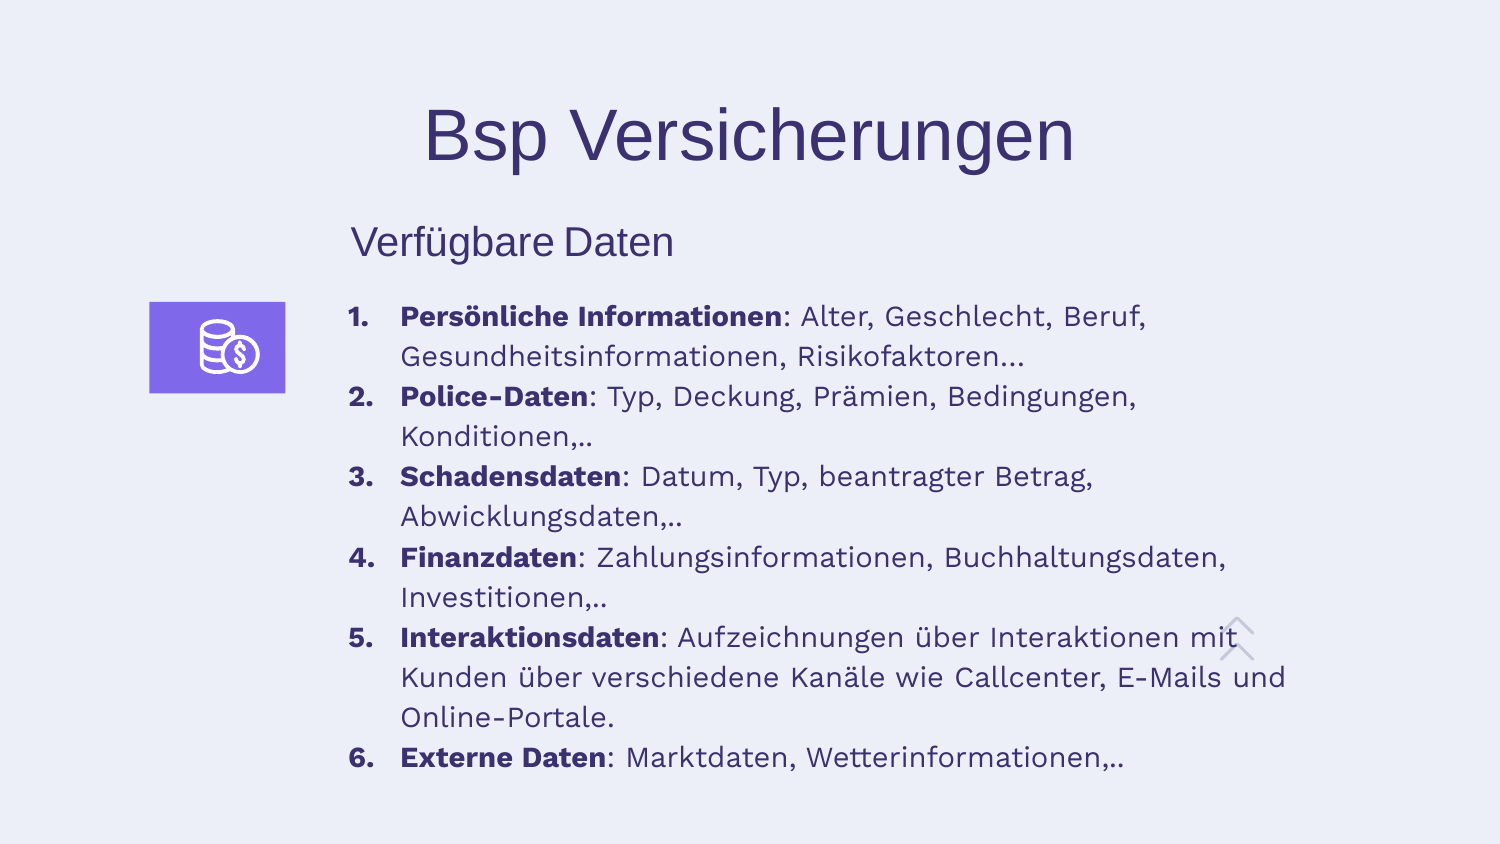

# Bsp Versicherungen
Verfügbare Daten
Persönliche Informationen: Alter, Geschlecht, Beruf, Gesundheitsinformationen, Risikofaktoren…
Police-Daten: Typ, Deckung, Prämien, Bedingungen, Konditionen,..
Schadensdaten: Datum, Typ, beantragter Betrag, Abwicklungsdaten,..
Finanzdaten: Zahlungsinformationen, Buchhaltungsdaten, Investitionen,..
Interaktionsdaten: Aufzeichnungen über Interaktionen mit Kunden über verschiedene Kanäle wie Callcenter, E-Mails und Online-Portale.
Externe Daten: Marktdaten, Wetterinformationen,..